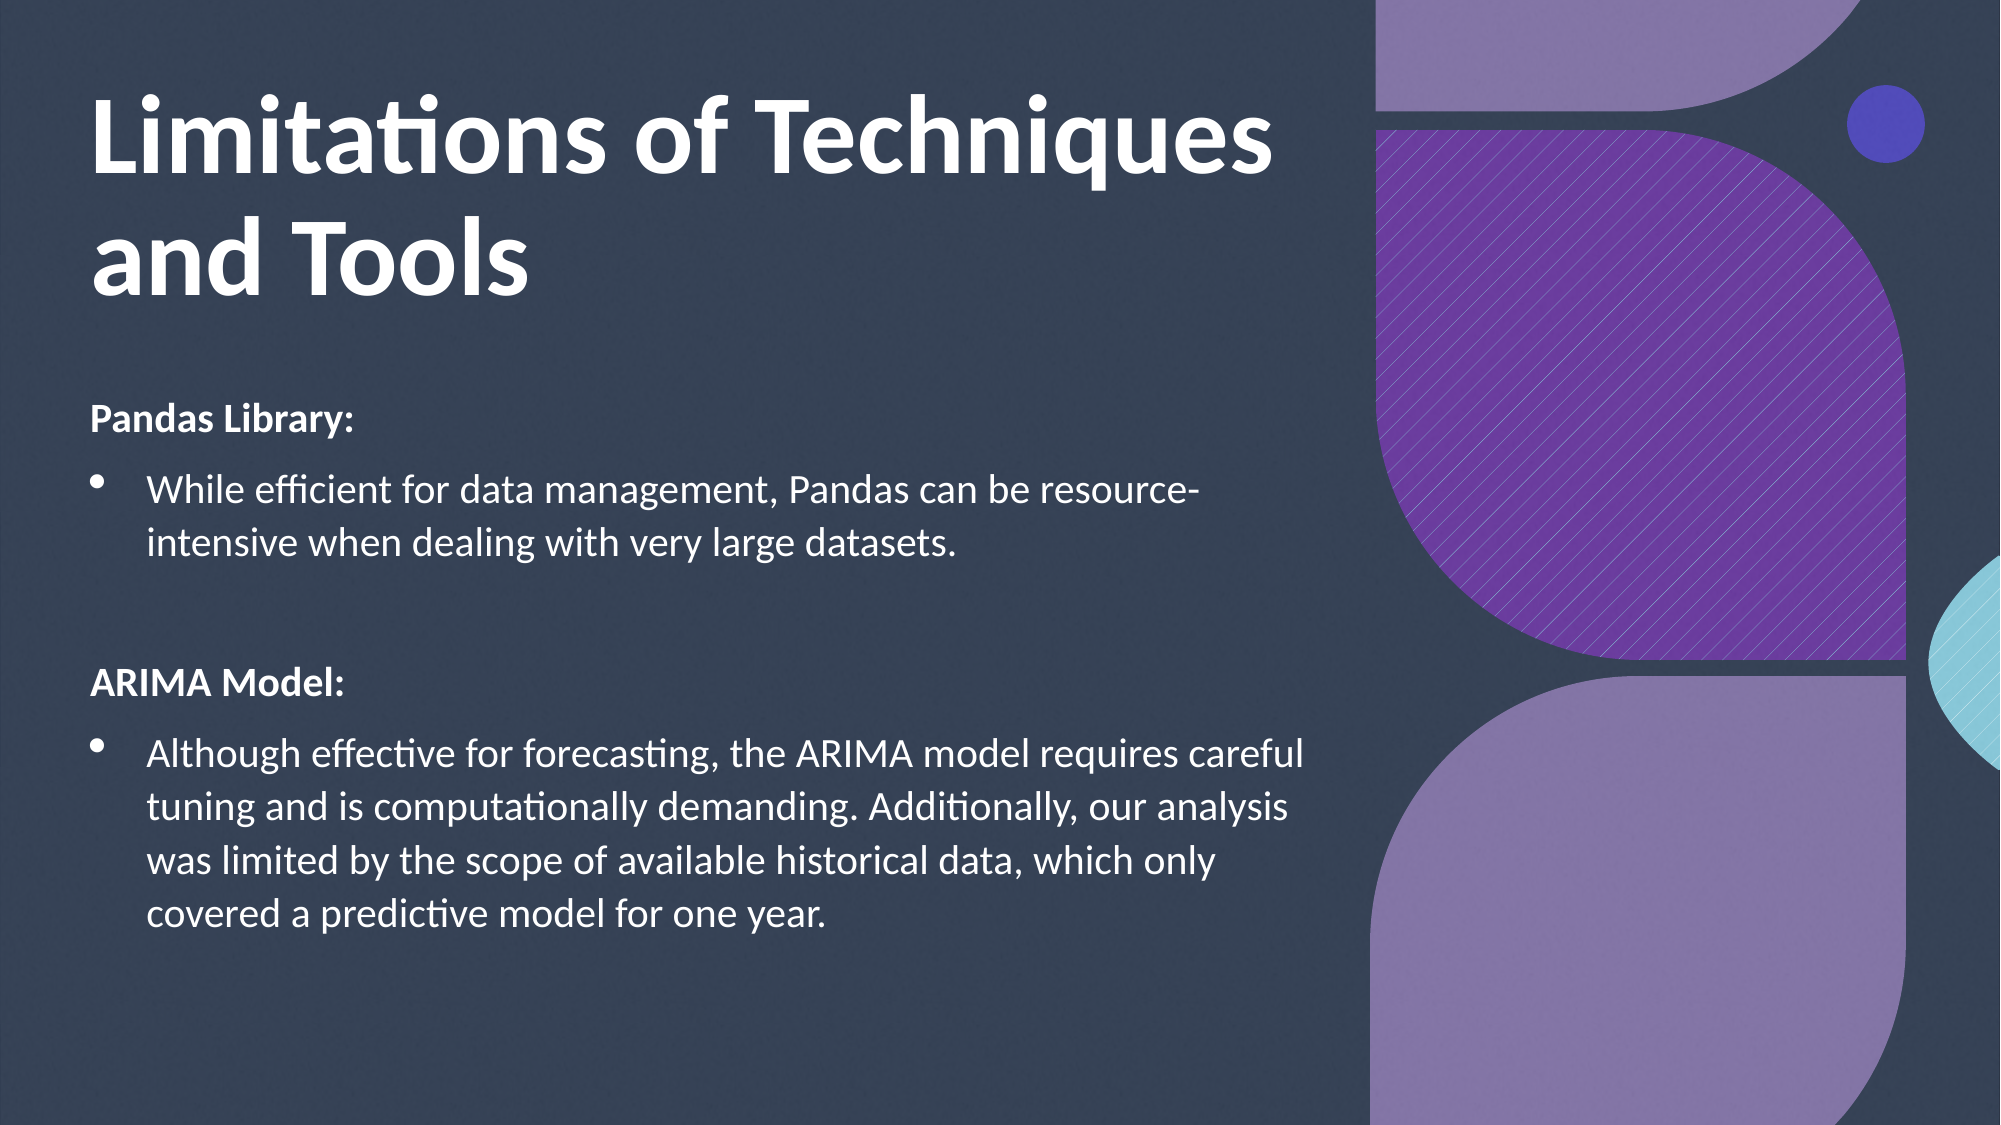

# Limitations of Techniques and Tools
Pandas Library:
While efficient for data management, Pandas can be resource-intensive when dealing with very large datasets.

ARIMA Model:
Although effective for forecasting, the ARIMA model requires careful tuning and is computationally demanding. Additionally, our analysis was limited by the scope of available historical data, which only covered a predictive model for one year.